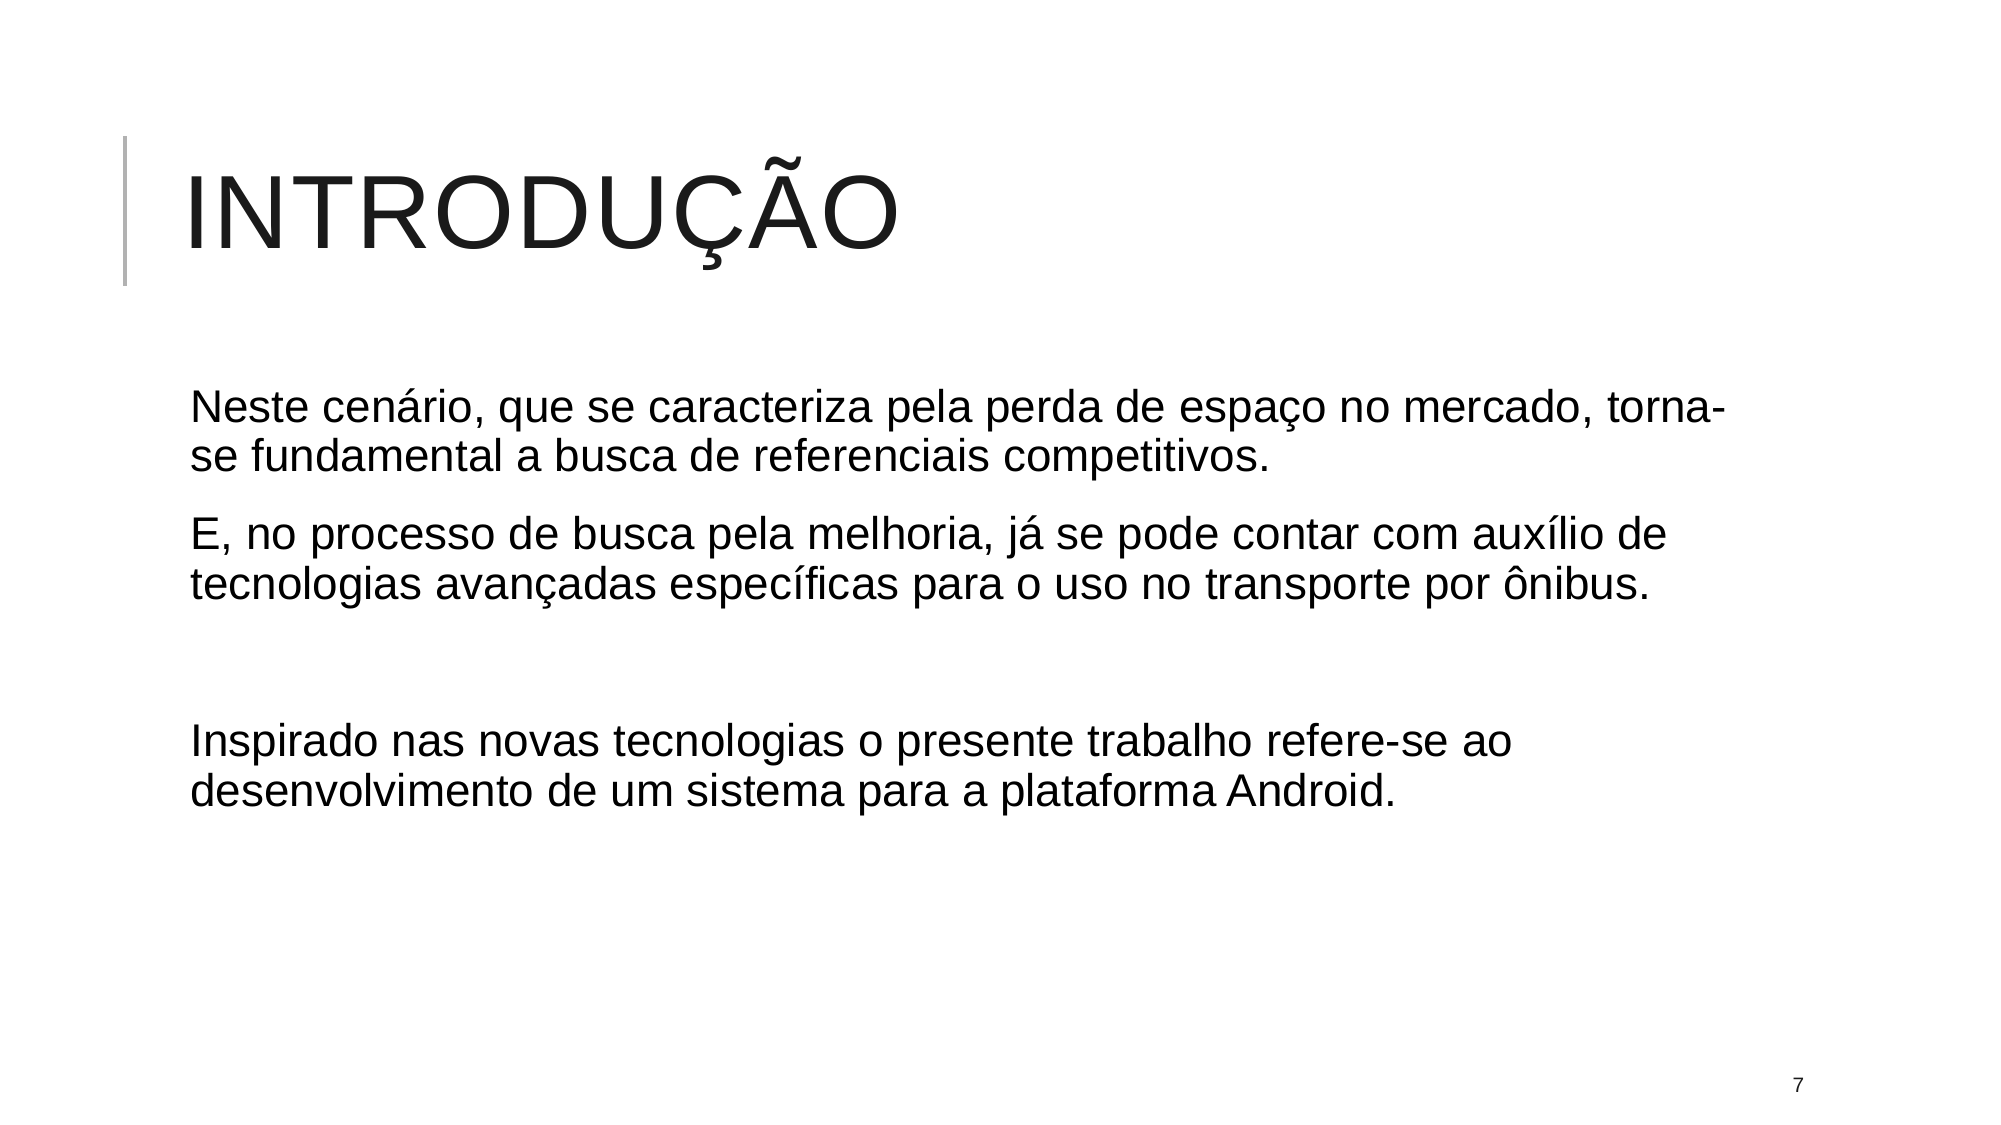

# INTRODUÇÃO
Neste cenário, que se caracteriza pela perda de espaço no mercado, torna-se fundamental a busca de referenciais competitivos.
E, no processo de busca pela melhoria, já se pode contar com auxílio de tecnologias avançadas específicas para o uso no transporte por ônibus.

Inspirado nas novas tecnologias o presente trabalho refere-se ao desenvolvimento de um sistema para a plataforma Android.
7